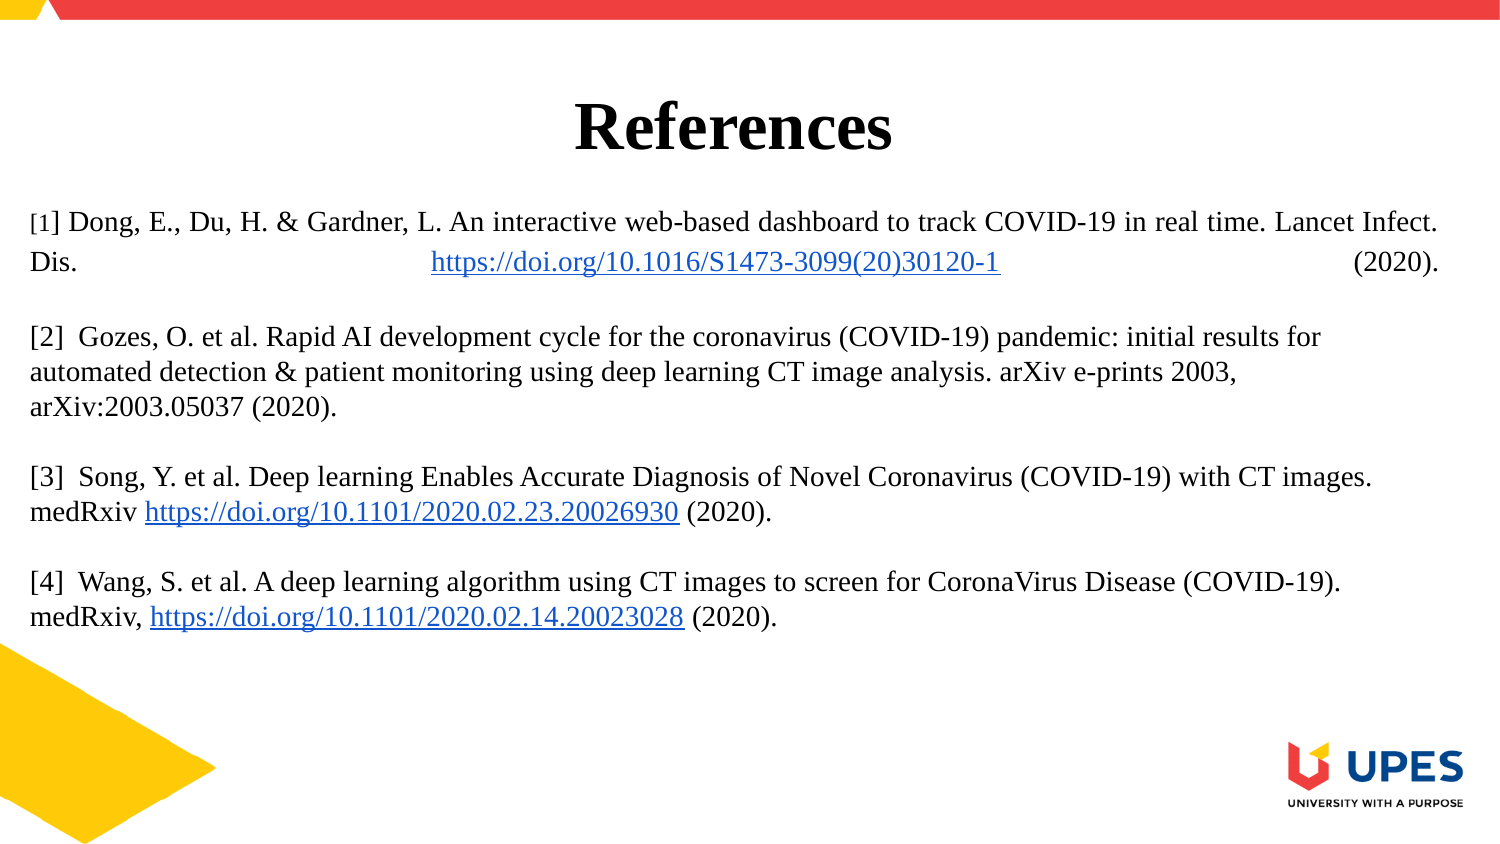

References

[1] Dong, E., Du, H. & Gardner, L. An interactive web-based dashboard to track COVID-19 in real time. Lancet Infect. Dis. https://doi.org/10.1016/S1473-3099(20)30120-1 (2020).
[2]  Gozes, O. et al. Rapid AI development cycle for the coronavirus (COVID-19) pandemic: initial results for automated detection & patient monitoring using deep learning CT image analysis. arXiv e-prints 2003, arXiv:2003.05037 (2020).
[3]  Song, Y. et al. Deep learning Enables Accurate Diagnosis of Novel Coronavirus (COVID-19) with CT images. medRxiv https://doi.org/10.1101/2020.02.23.20026930 (2020).
[4]  Wang, S. et al. A deep learning algorithm using CT images to screen for CoronaVirus Disease (COVID-19). medRxiv, https://doi.org/10.1101/2020.02.14.20023028 (2020).